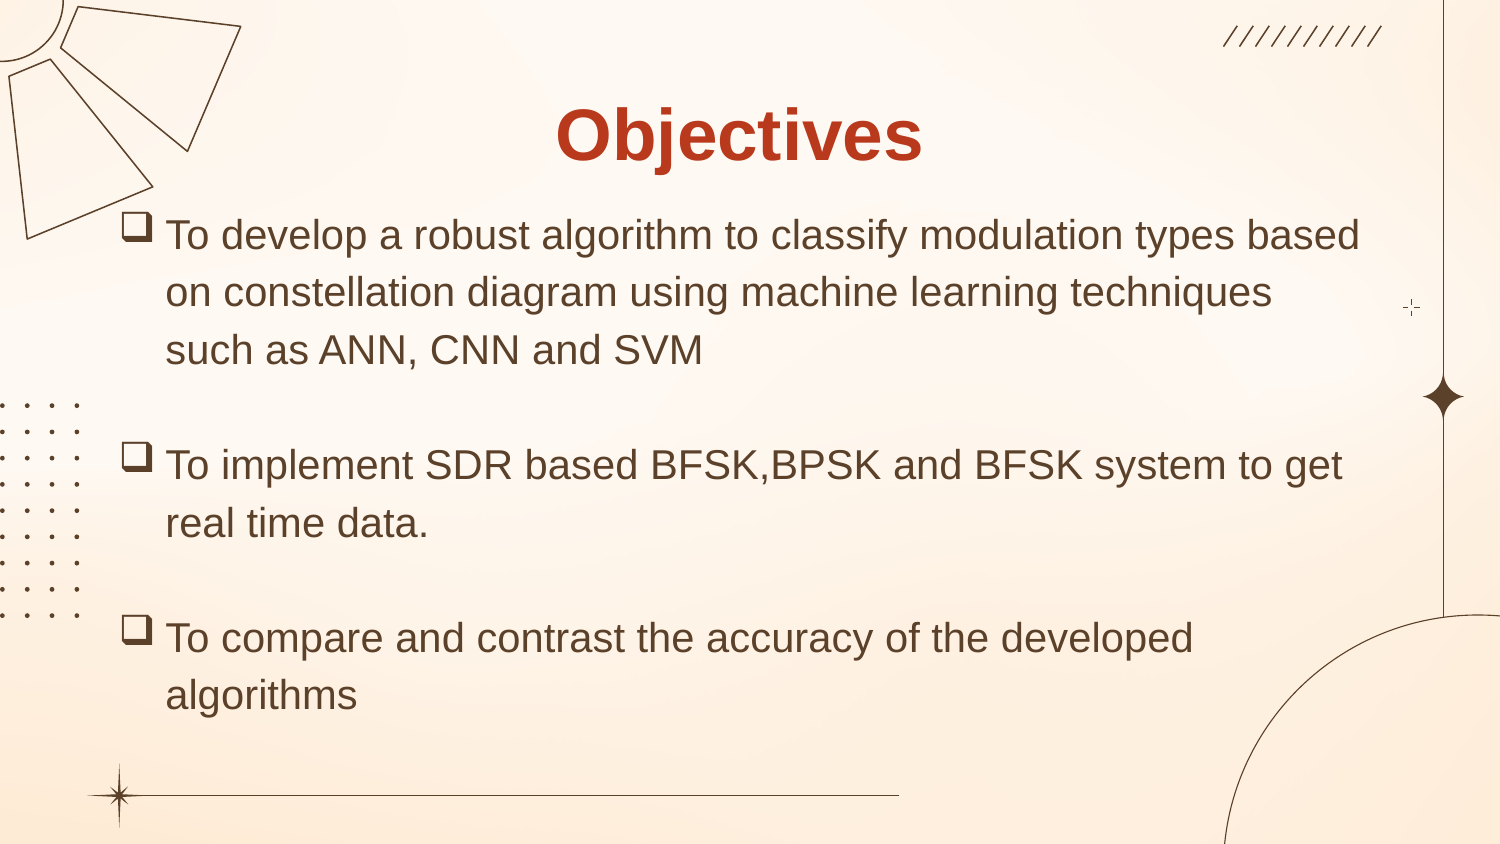

# Objectives
To develop a robust algorithm to classify modulation types based on constellation diagram using machine learning techniques such as ANN, CNN and SVM

To implement SDR based BFSK,BPSK and BFSK system to get real time data.

To compare and contrast the accuracy of the developed algorithms